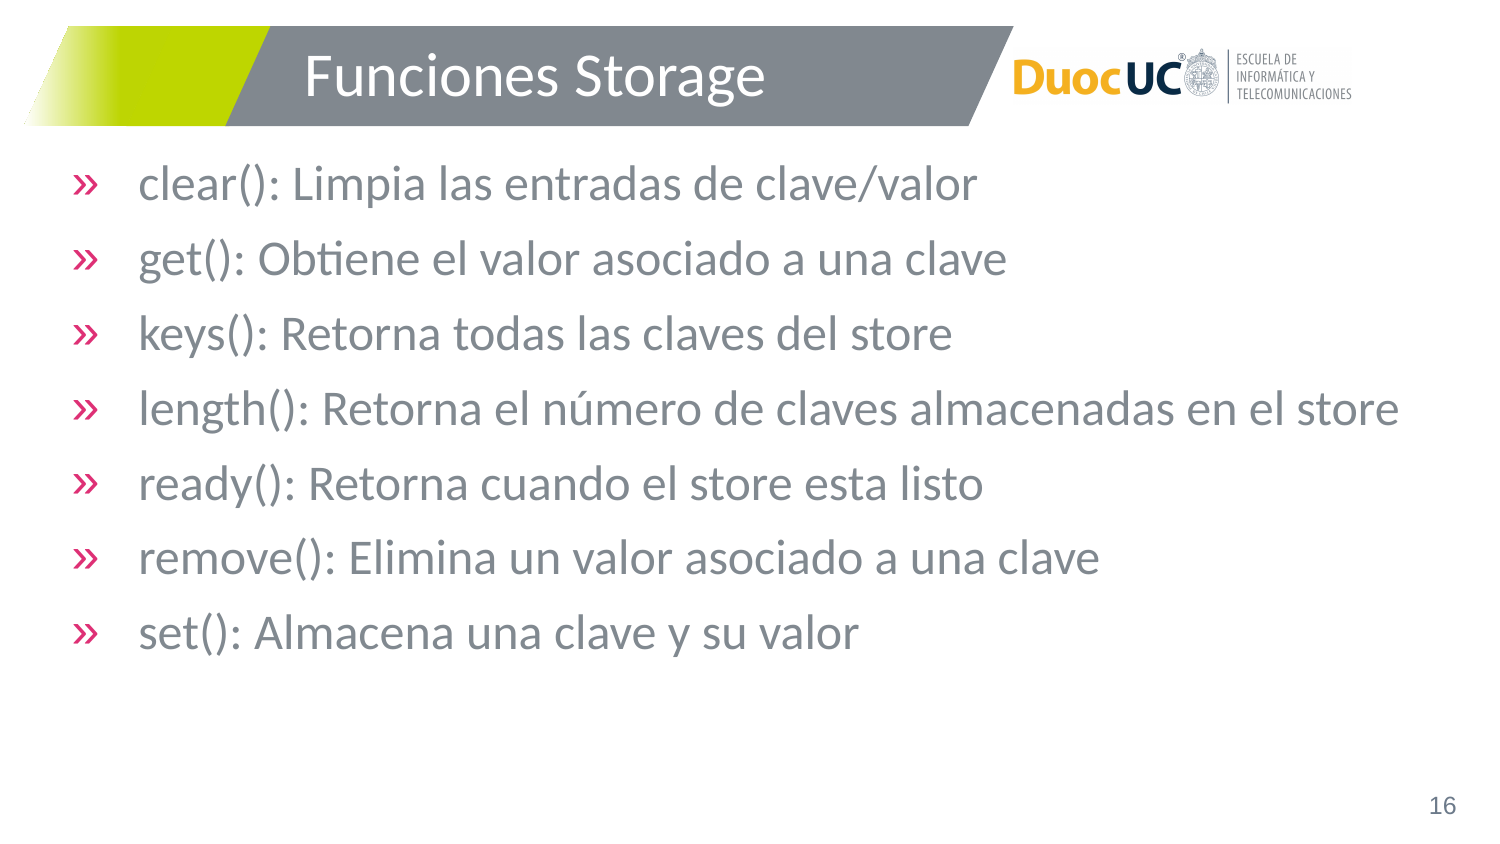

# Funciones Storage
clear(): Limpia las entradas de clave/valor
get(): Obtiene el valor asociado a una clave
keys(): Retorna todas las claves del store
length(): Retorna el número de claves almacenadas en el store
ready(): Retorna cuando el store esta listo
remove(): Elimina un valor asociado a una clave
set(): Almacena una clave y su valor